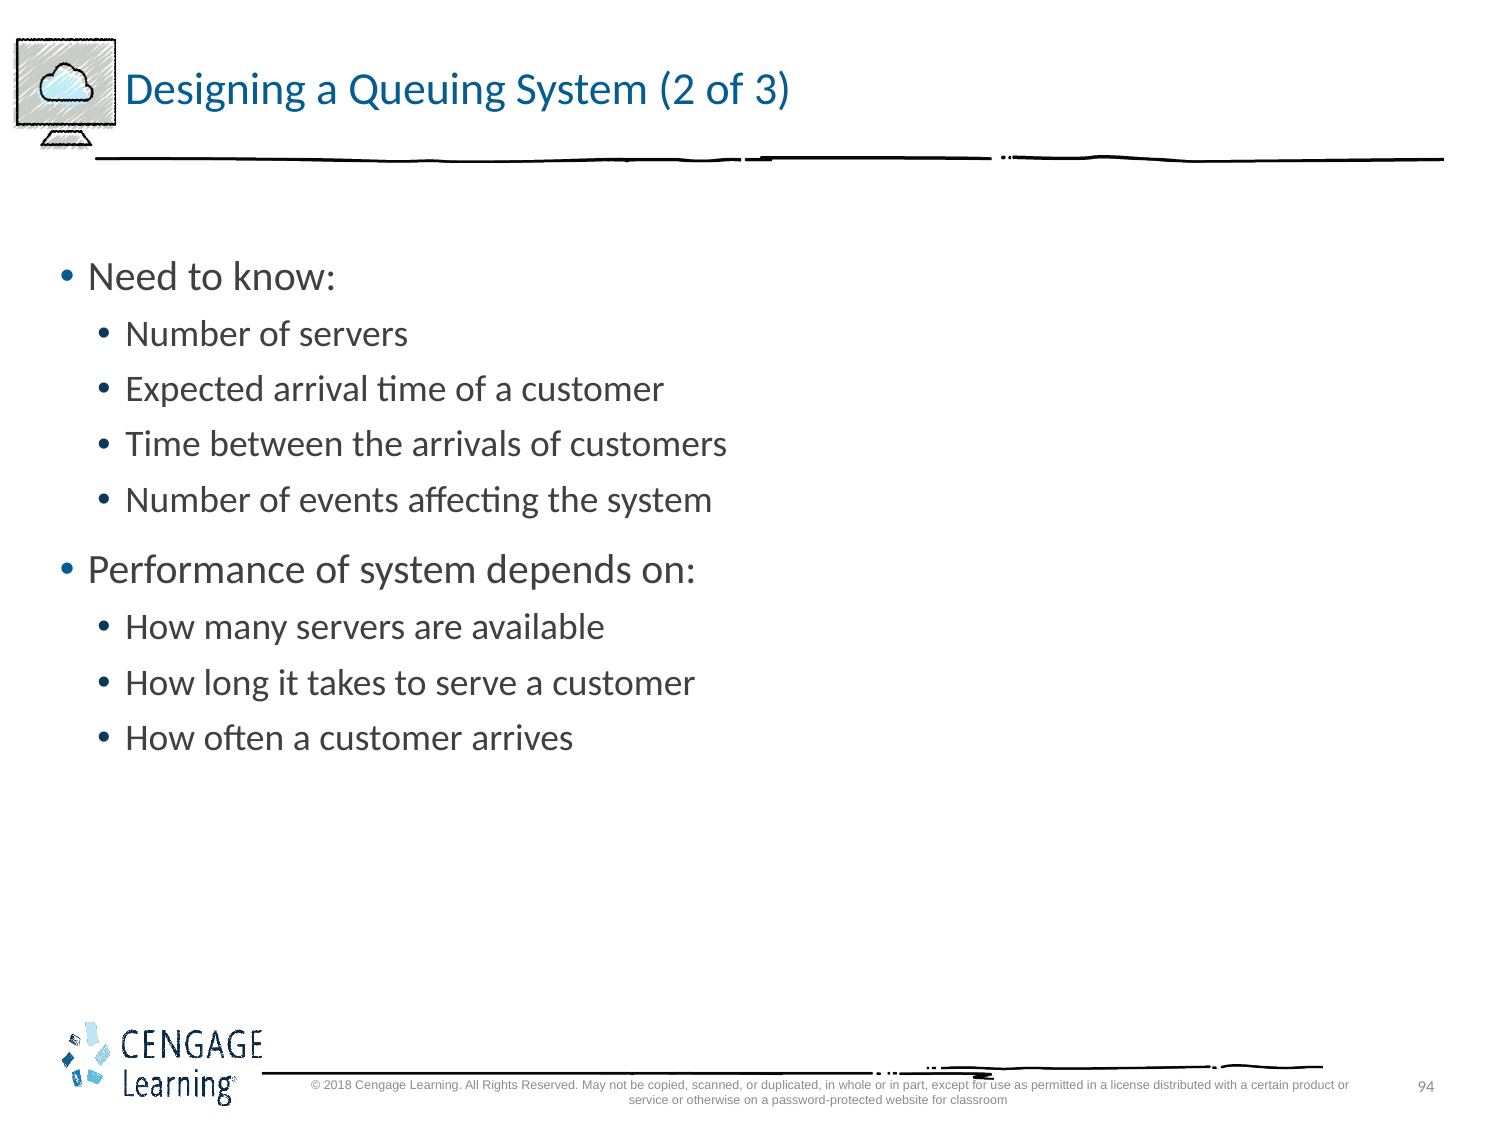

# Designing a Queuing System (2 of 3)
Need to know:
Number of servers
Expected arrival time of a customer
Time between the arrivals of customers
Number of events affecting the system
Performance of system depends on:
How many servers are available
How long it takes to serve a customer
How often a customer arrives
C++© 2018 Cengage Learning. All Rights Reserved. May not be copied, scanned, or duplicated, in whole or in part, except for use as permitted in a license distributed with a certain product or service or otherwise on a password-protected website for classroom
 Programming: From Problem Analysis to Program Design, Seventh Edition